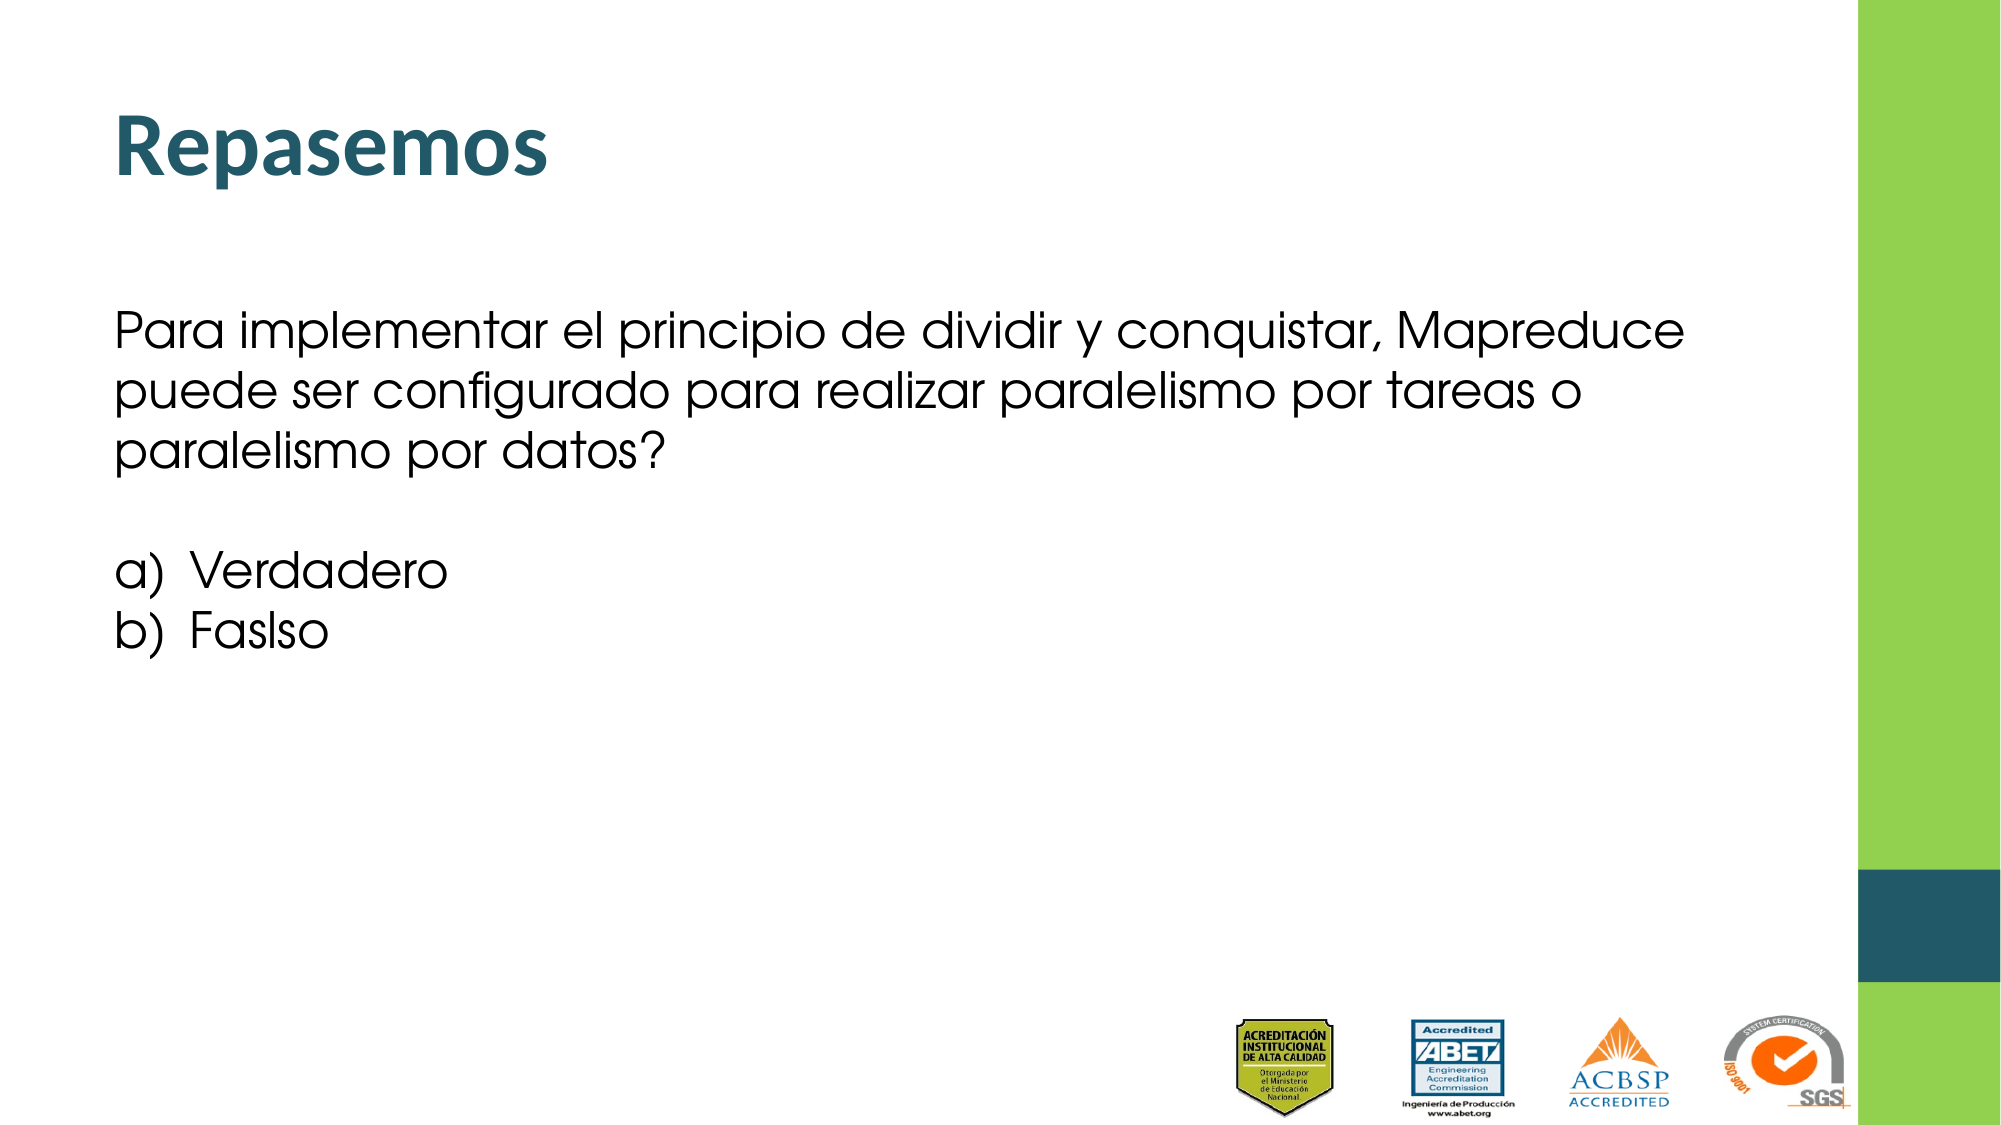

# Repasemos
Para implementar el principio de dividir y conquistar, Mapreduce puede ser configurado para realizar paralelismo por tareas o paralelismo por datos?

Verdadero
Faslso